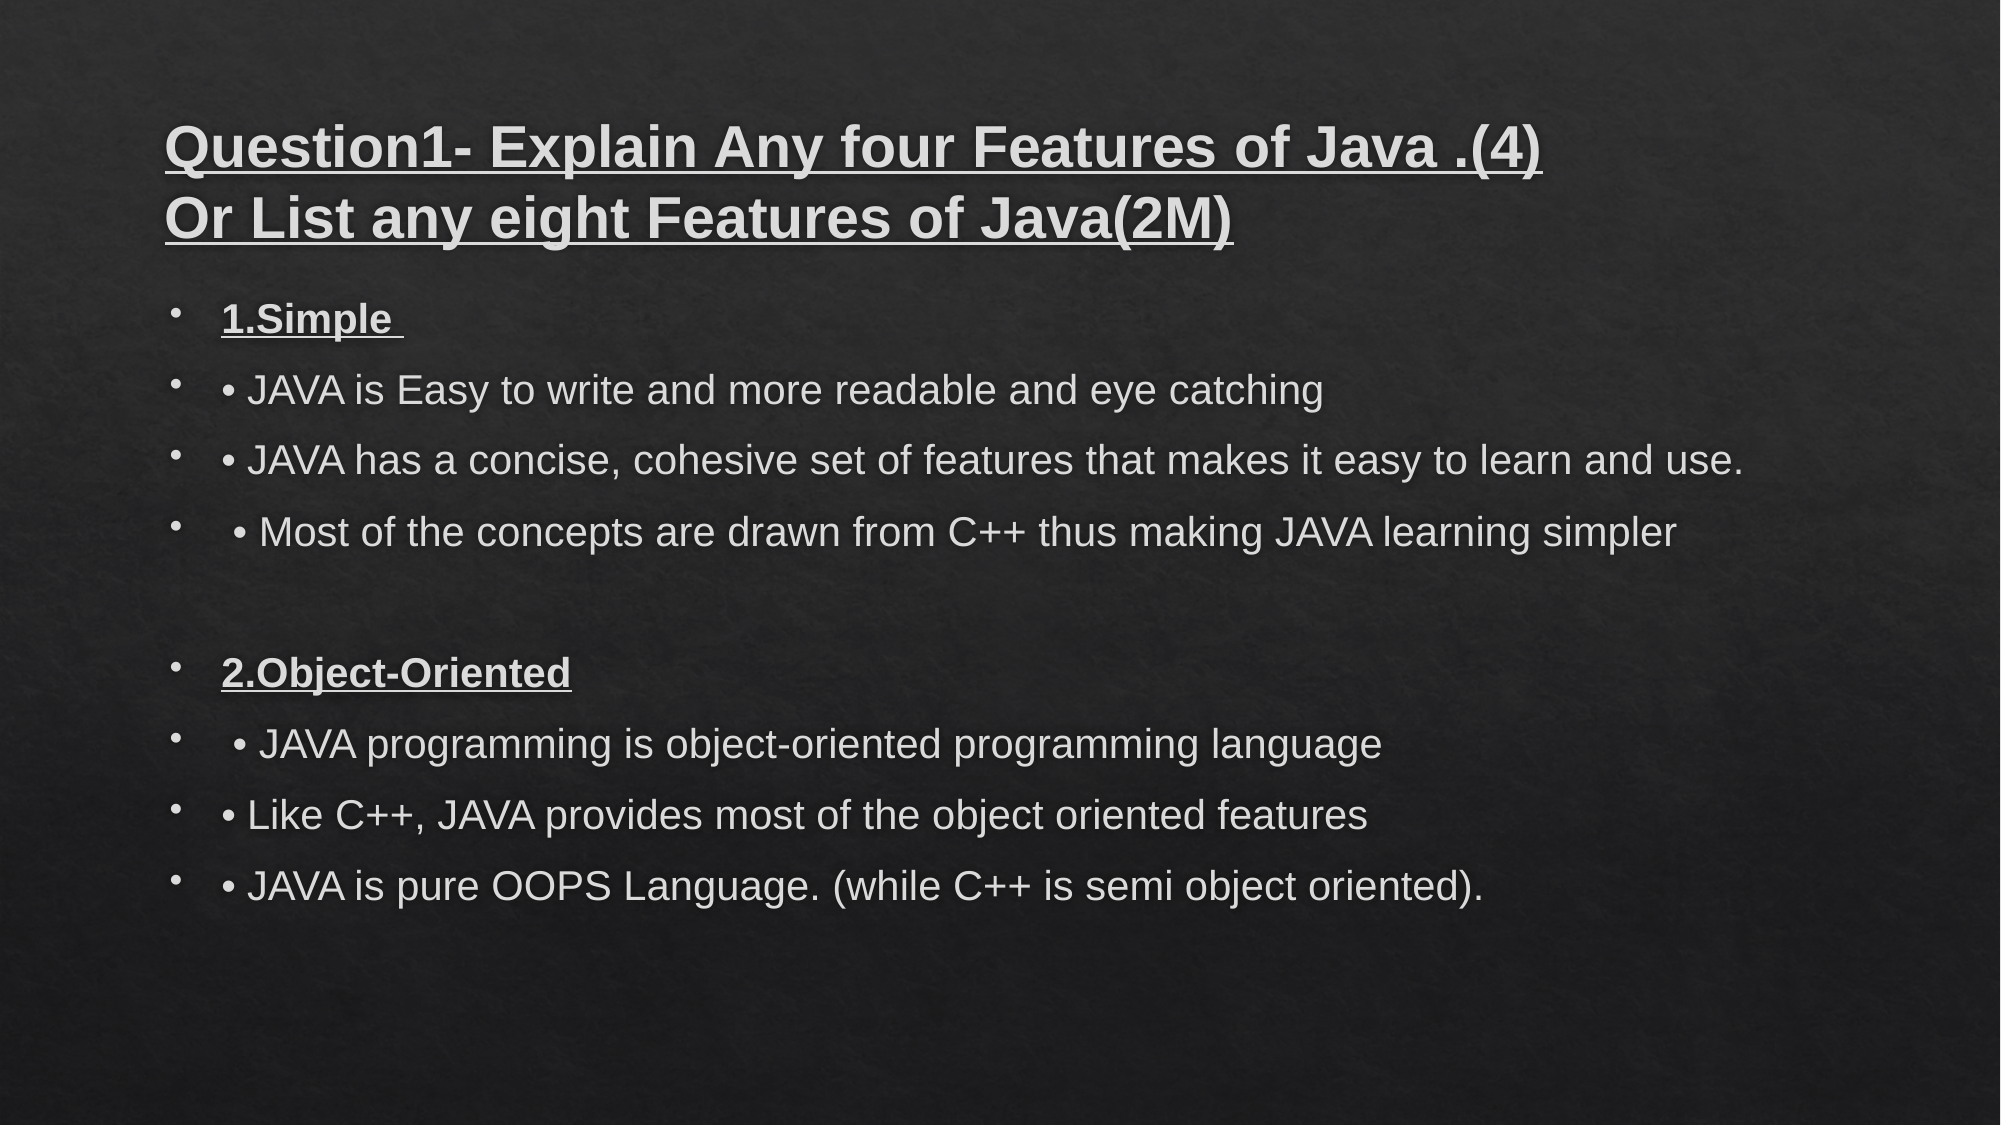

# Question1- Explain Any four Features of Java .(4) Or List any eight Features of Java(2M)
1.Simple
• JAVA is Easy to write and more readable and eye catching
• JAVA has a concise, cohesive set of features that makes it easy to learn and use.
 • Most of the concepts are drawn from C++ thus making JAVA learning simpler

2.Object-Oriented
 • JAVA programming is object-oriented programming language
• Like C++, JAVA provides most of the object oriented features
• JAVA is pure OOPS Language. (while C++ is semi object oriented).